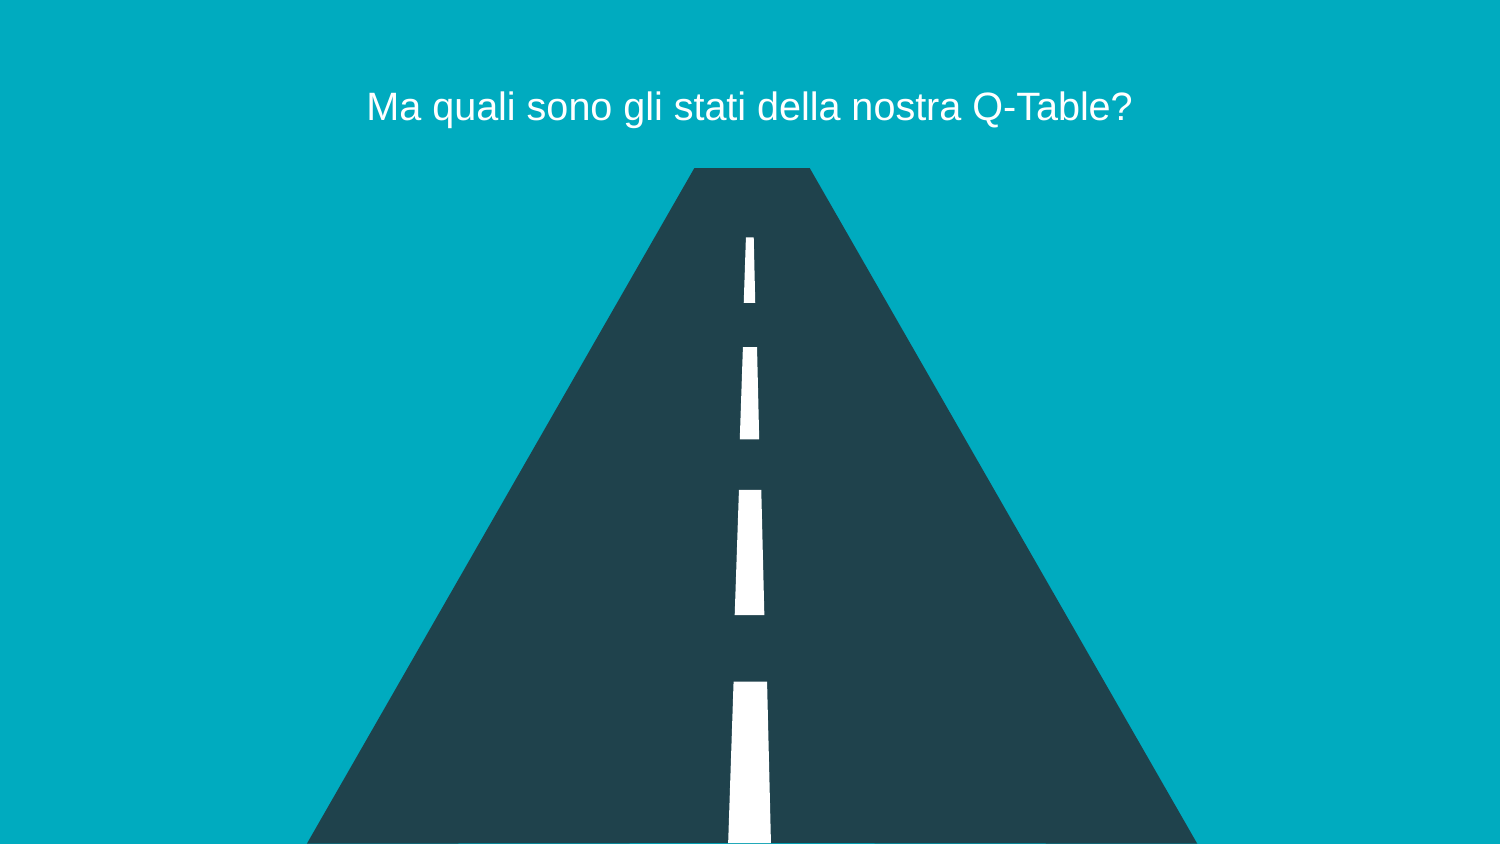

# Ma quali sono gli stati della nostra Q-Table?